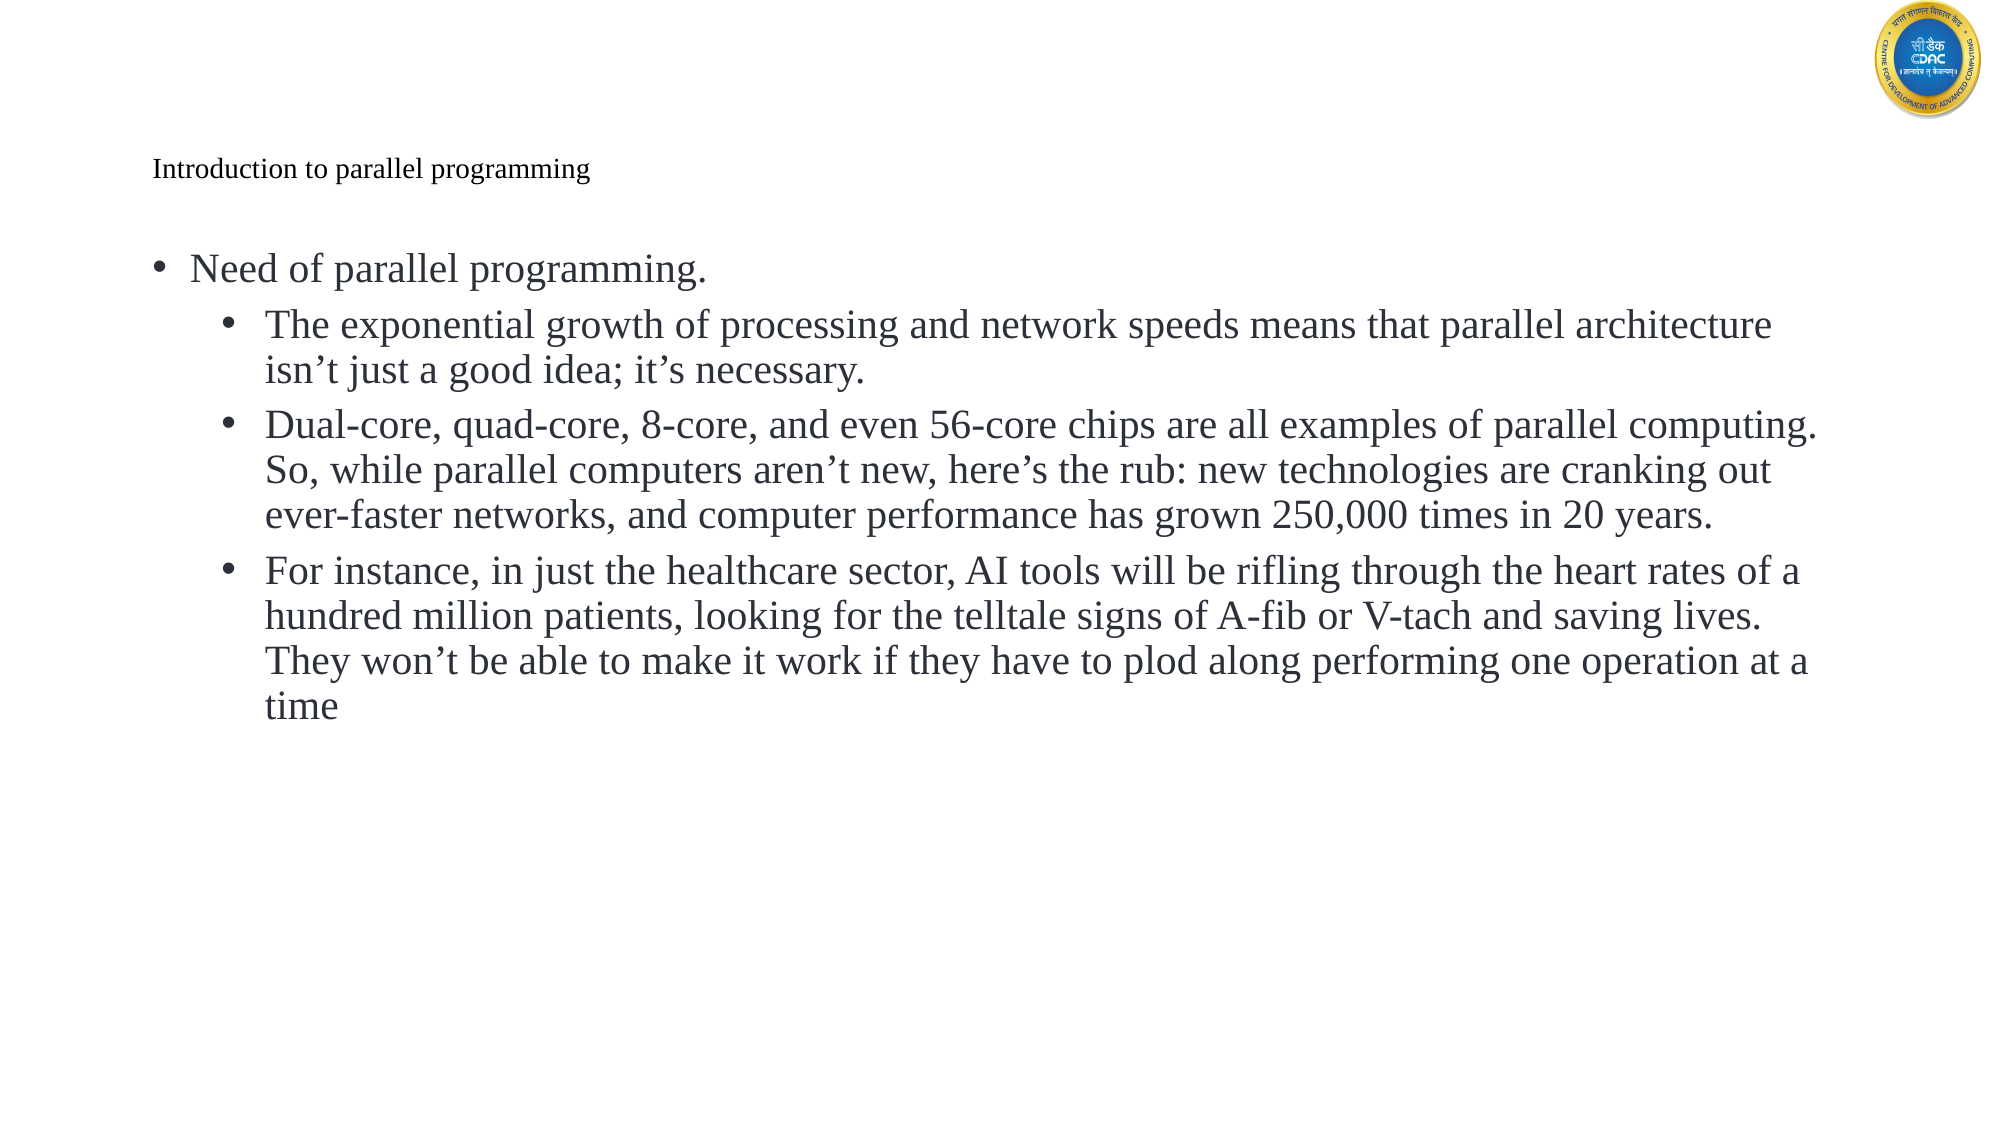

# Introduction to parallel programming
Need of parallel programming.
The exponential growth of processing and network speeds means that parallel architecture isn’t just a good idea; it’s necessary.
Dual-core, quad-core, 8-core, and even 56-core chips are all examples of parallel computing. So, while parallel computers aren’t new, here’s the rub: new technologies are cranking out ever-faster networks, and computer performance has grown 250,000 times in 20 years.
For instance, in just the healthcare sector, AI tools will be rifling through the heart rates of a hundred million patients, looking for the telltale signs of A-fib or V-tach and saving lives. They won’t be able to make it work if they have to plod along performing one operation at a time